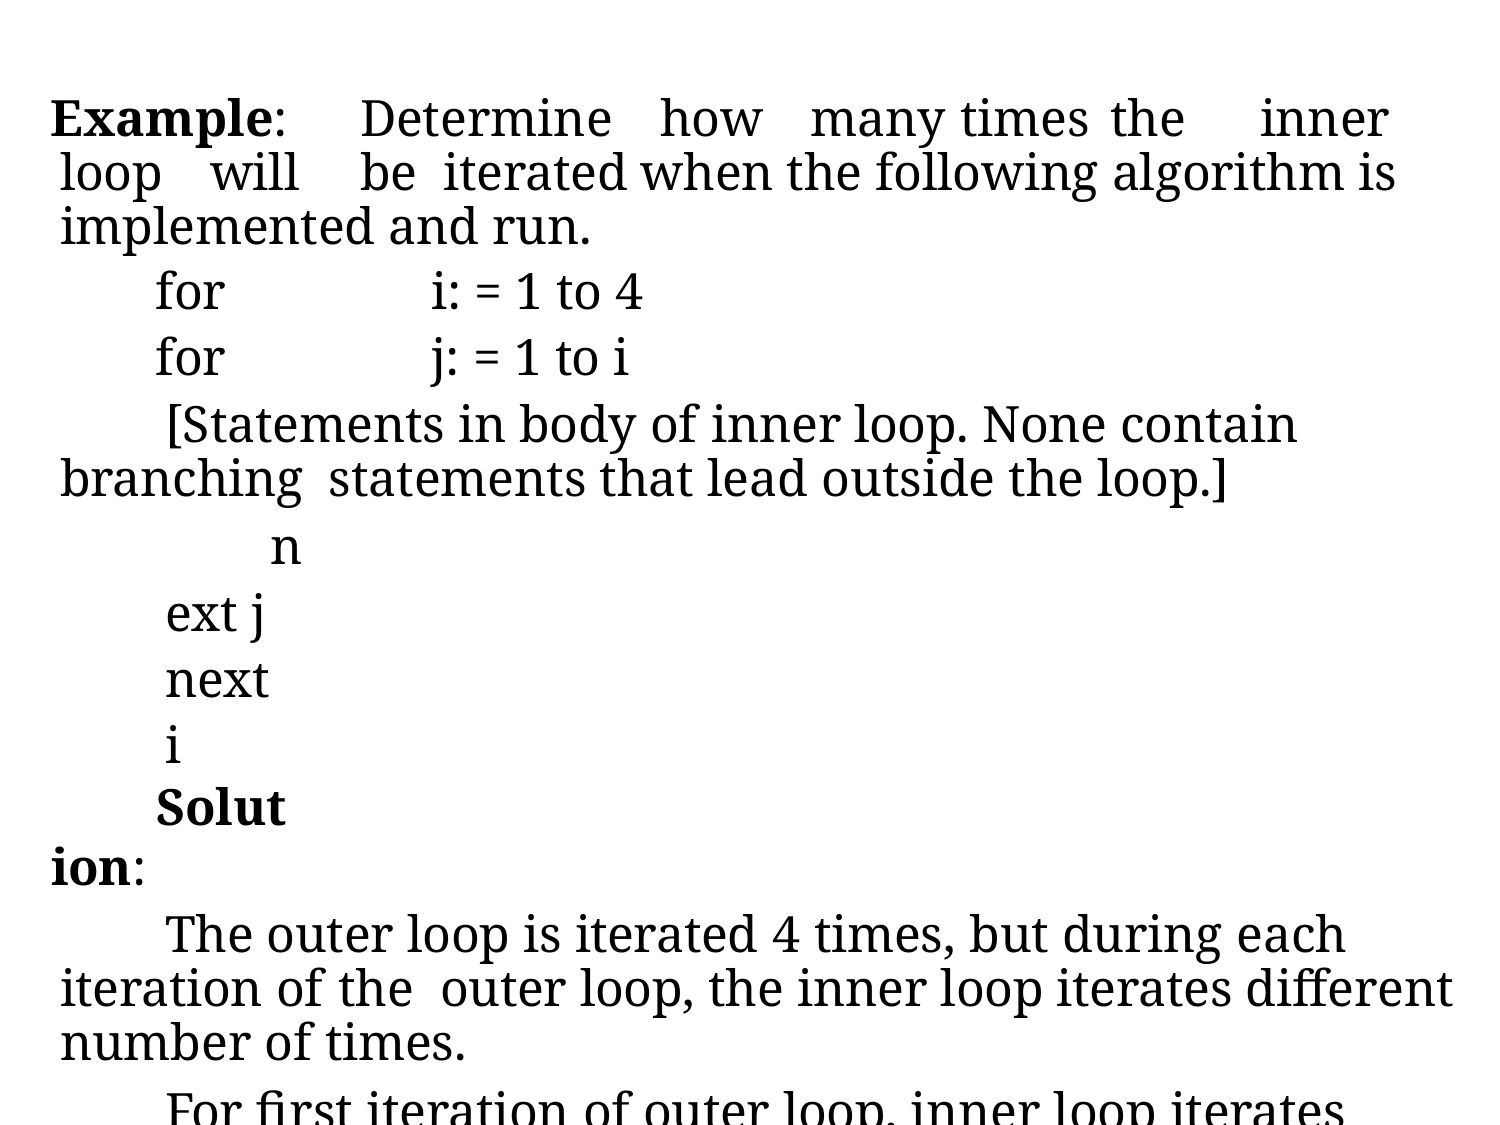

Example:	Determine	how	many	times	the	inner	loop	will	be  iterated when the following algorithm is implemented and run.
for	i: = 1 to 4
for	j: = 1 to i
[Statements in body of inner loop. None contain branching  statements that lead outside the loop.]
next j  next i
Solution:
The outer loop is iterated 4 times, but during each iteration of the  outer loop, the inner loop iterates different number of times.
For first iteration of outer loop, inner loop iterates 1 times.  For second iteration of outer loop, inner loop iterates 2 times.
For third iteration of outer loop, inner loop iterates 3 times.
For fourth iteration of outer loop, inner loop iterates 4 times.  Hence, total number of iterations of inner loop = 1 + 2 + 3 + 4 = 10.